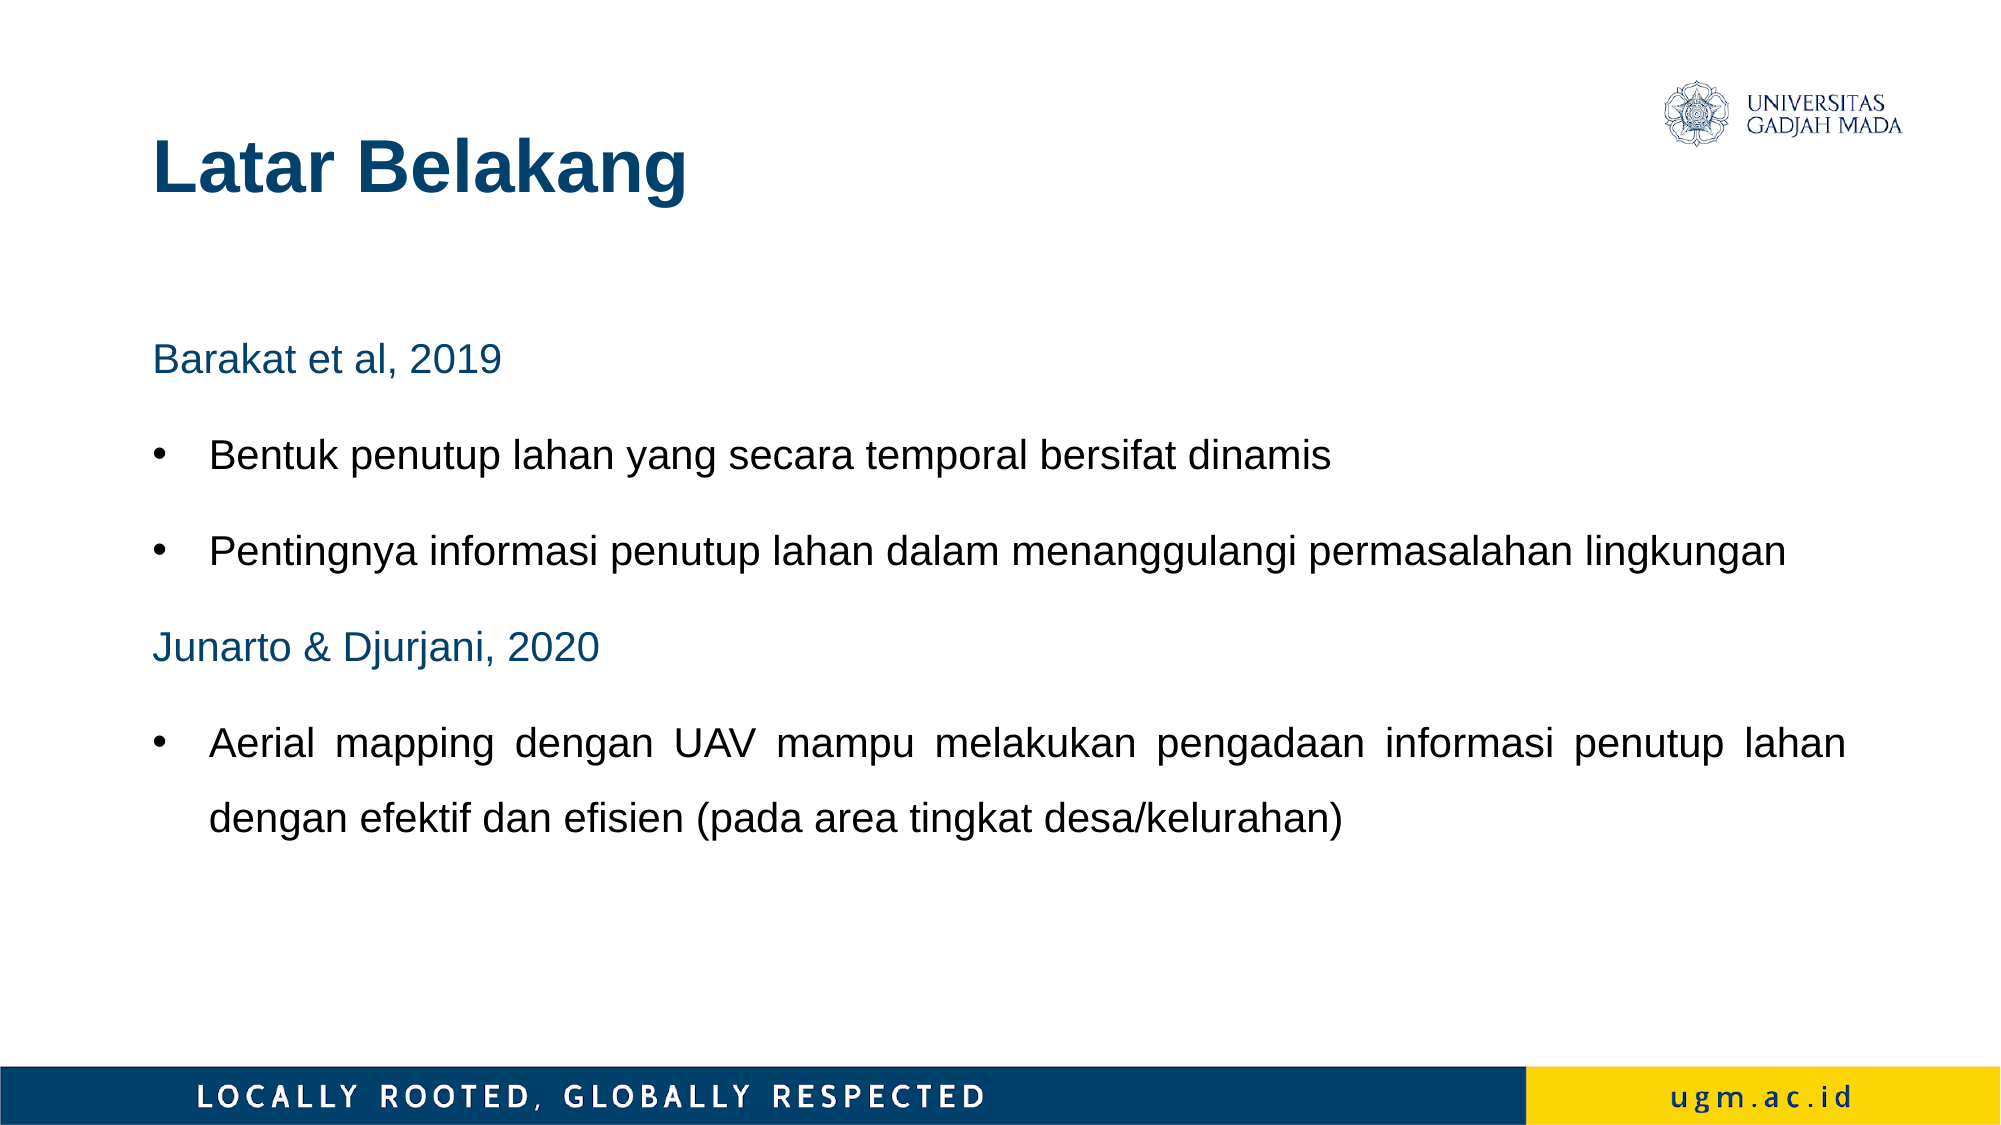

# Latar Belakang
Barakat et al, 2019
Bentuk penutup lahan yang secara temporal bersifat dinamis
Pentingnya informasi penutup lahan dalam menanggulangi permasalahan lingkungan
Junarto & Djurjani, 2020
Aerial mapping dengan UAV mampu melakukan pengadaan informasi penutup lahan dengan efektif dan efisien (pada area tingkat desa/kelurahan)